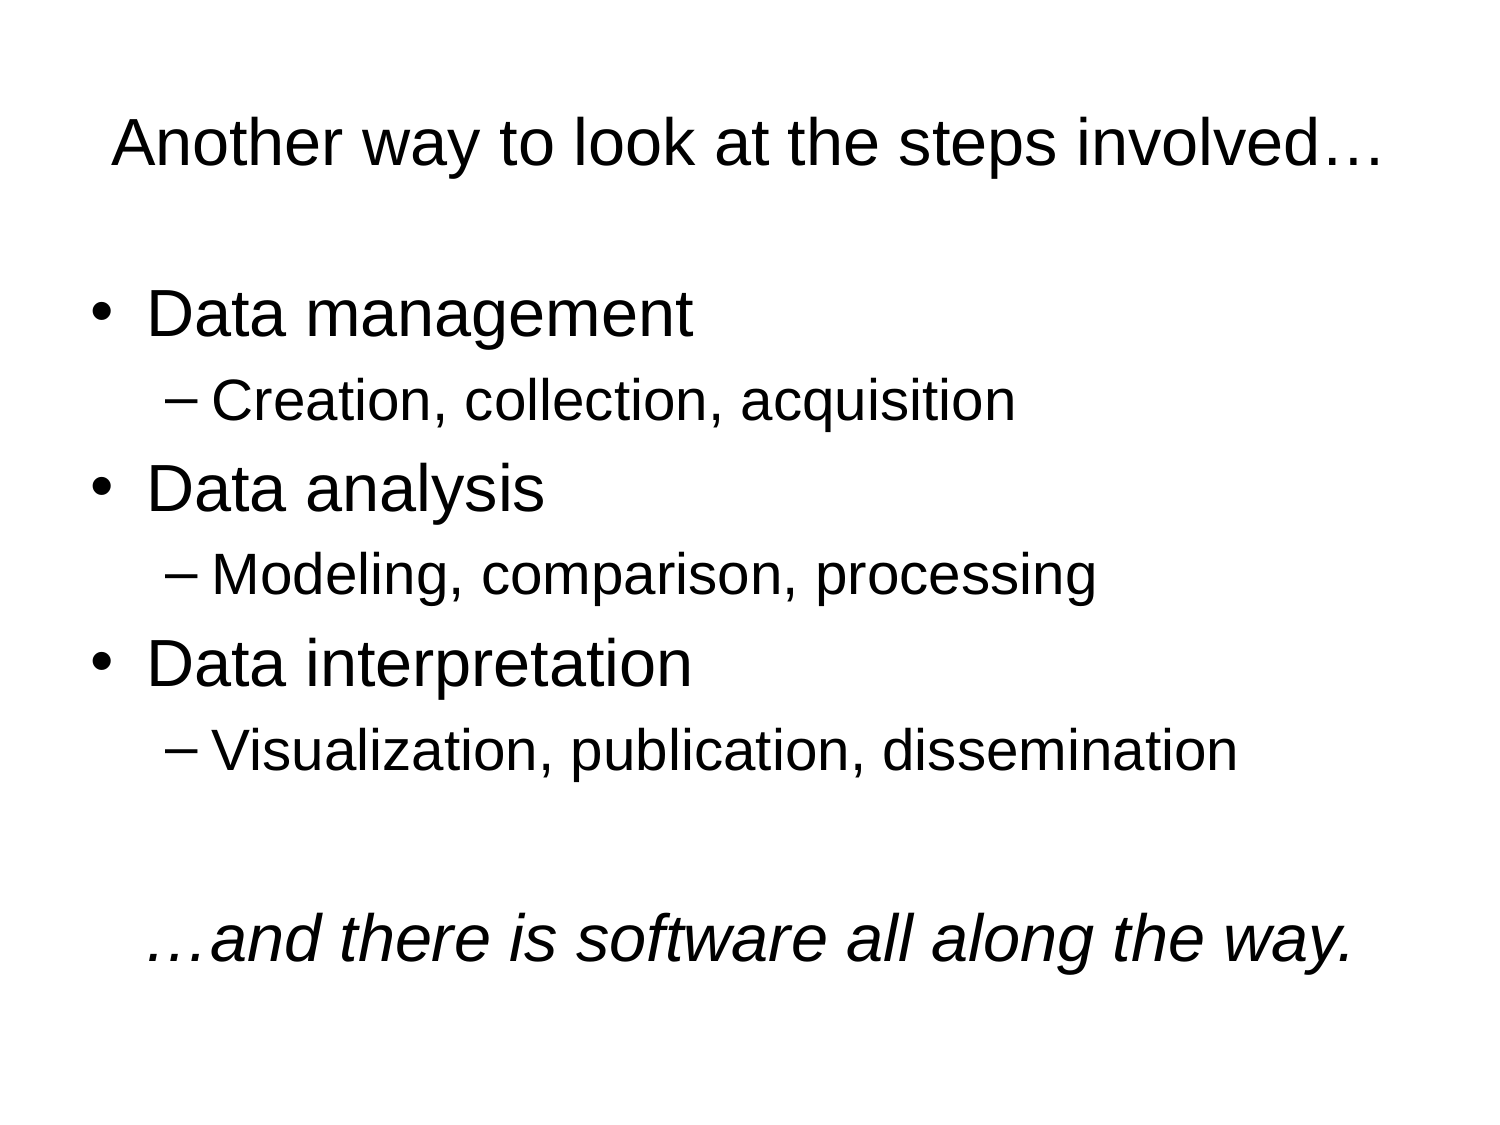

# Another way to look at the steps involved…
Data management
Creation, collection, acquisition
Data analysis
Modeling, comparison, processing
Data interpretation
Visualization, publication, dissemination

…and there is software all along the way.